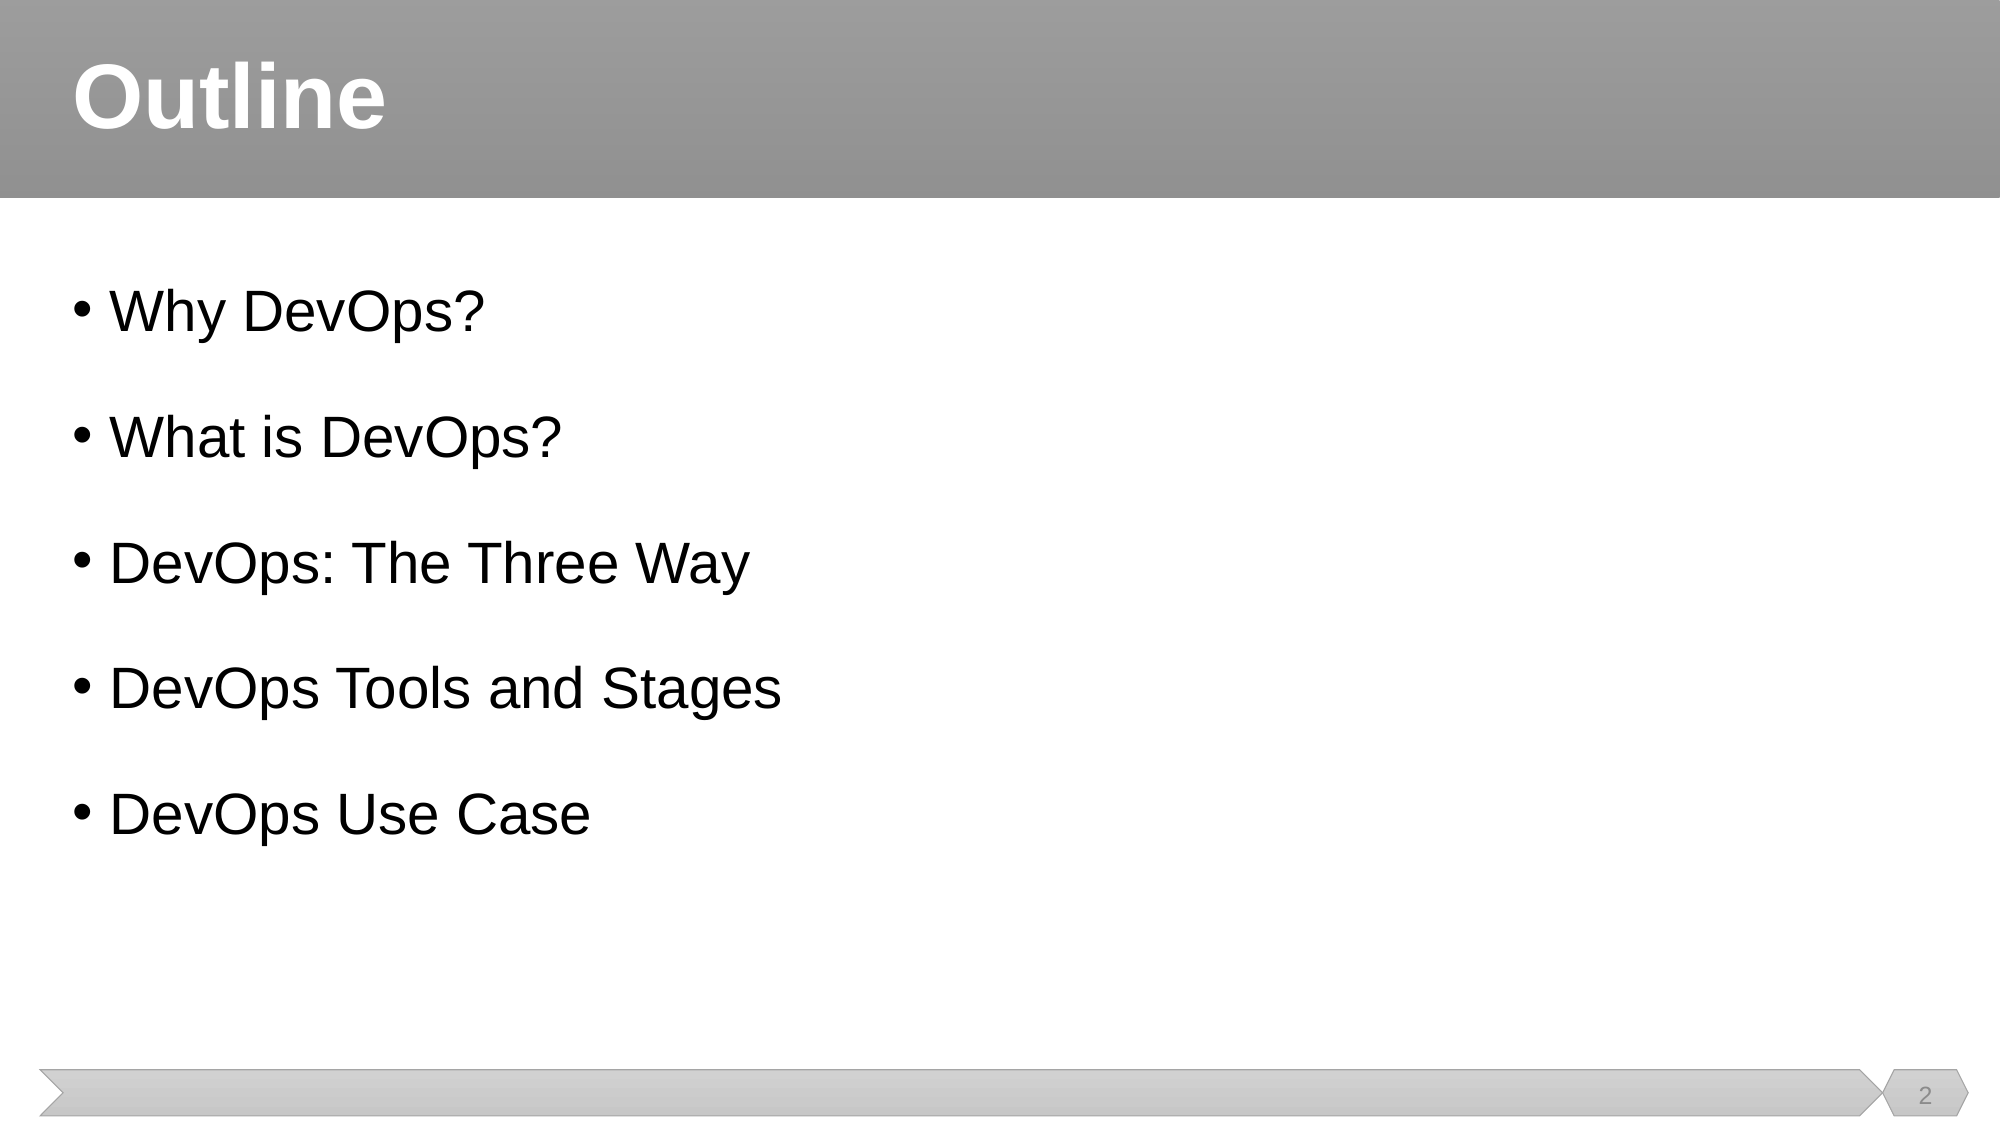

# Outline
Why DevOps?
What is DevOps?
DevOps: The Three Way
DevOps Tools and Stages
DevOps Use Case
2